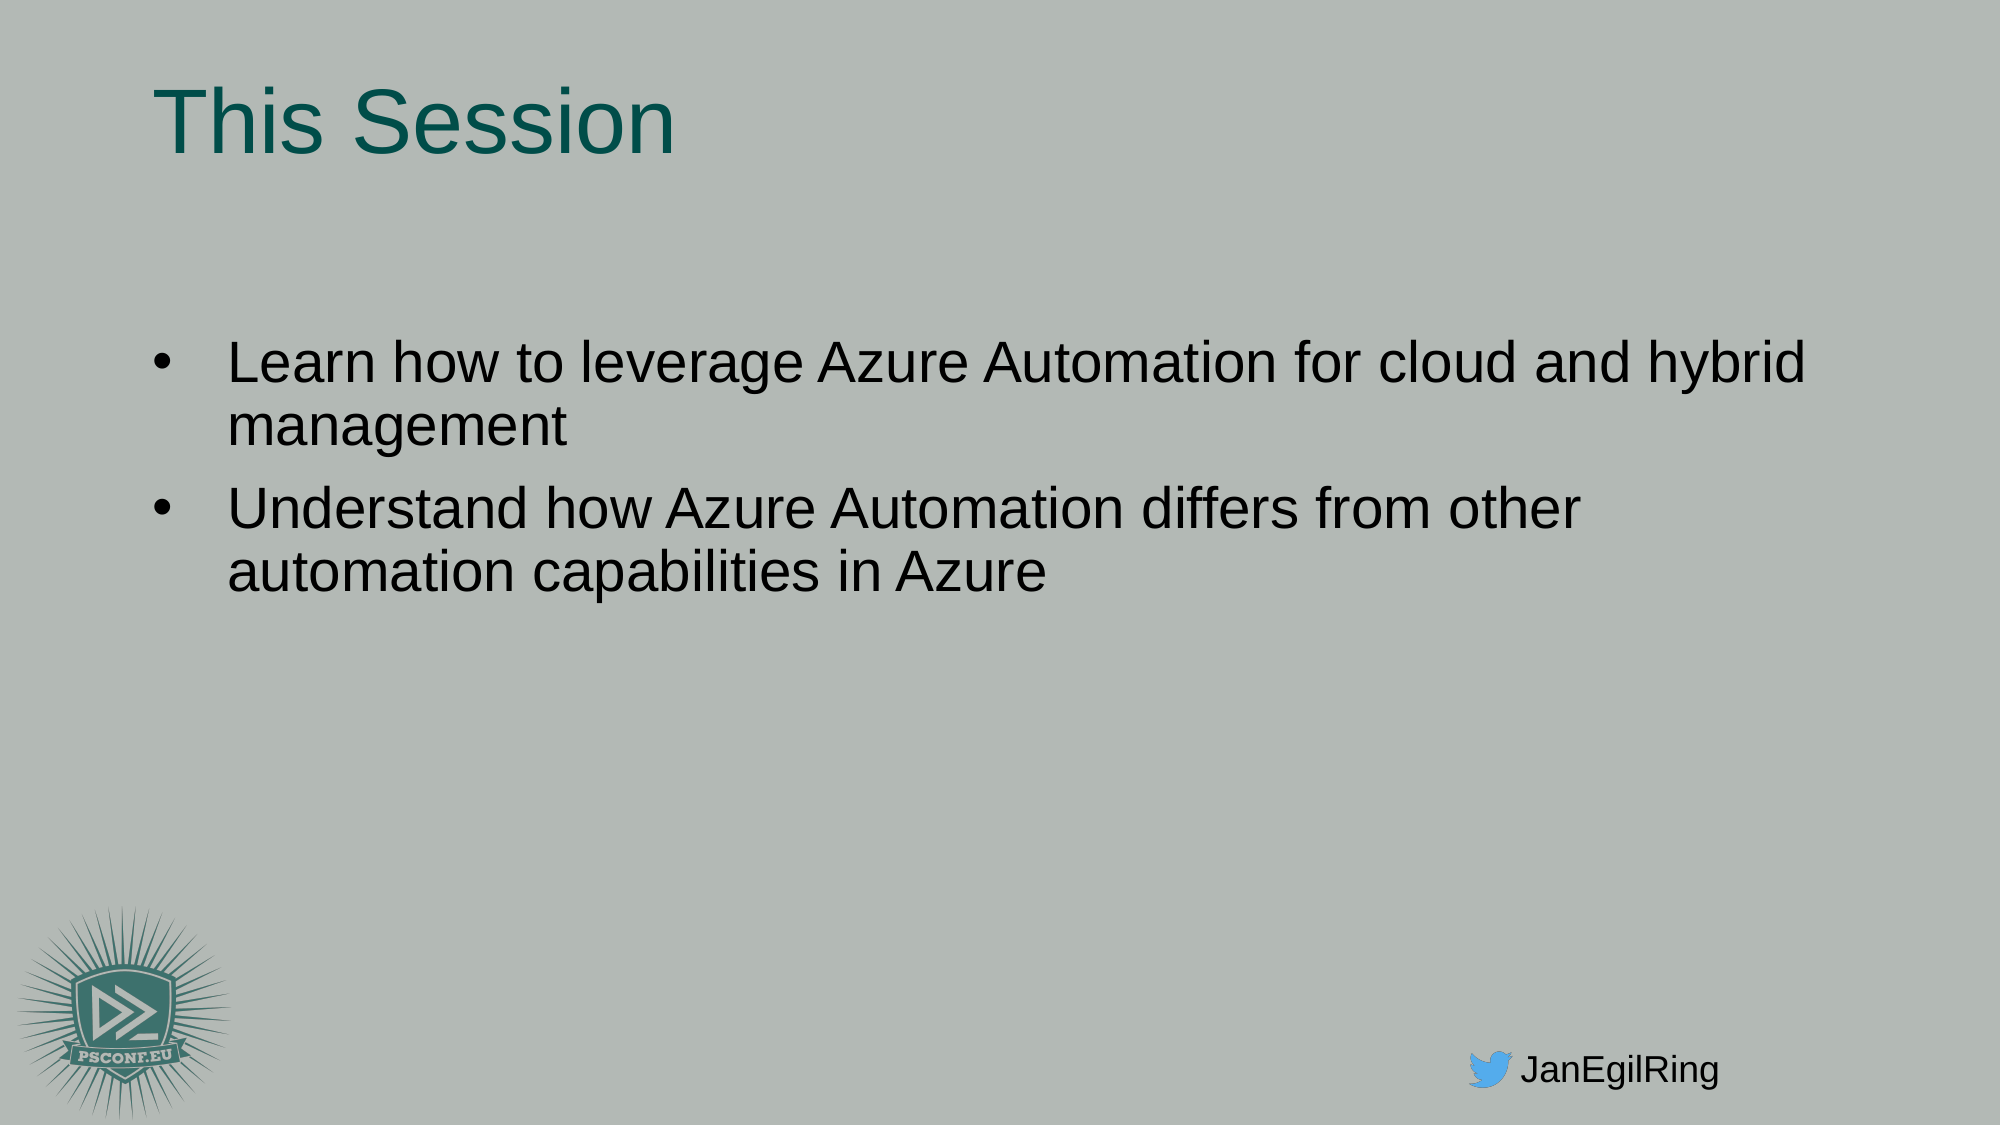

# This Session

Learn how to leverage Azure Automation for cloud and hybrid management
Understand how Azure Automation differs from other automation capabilities in Azure

JanEgilRing